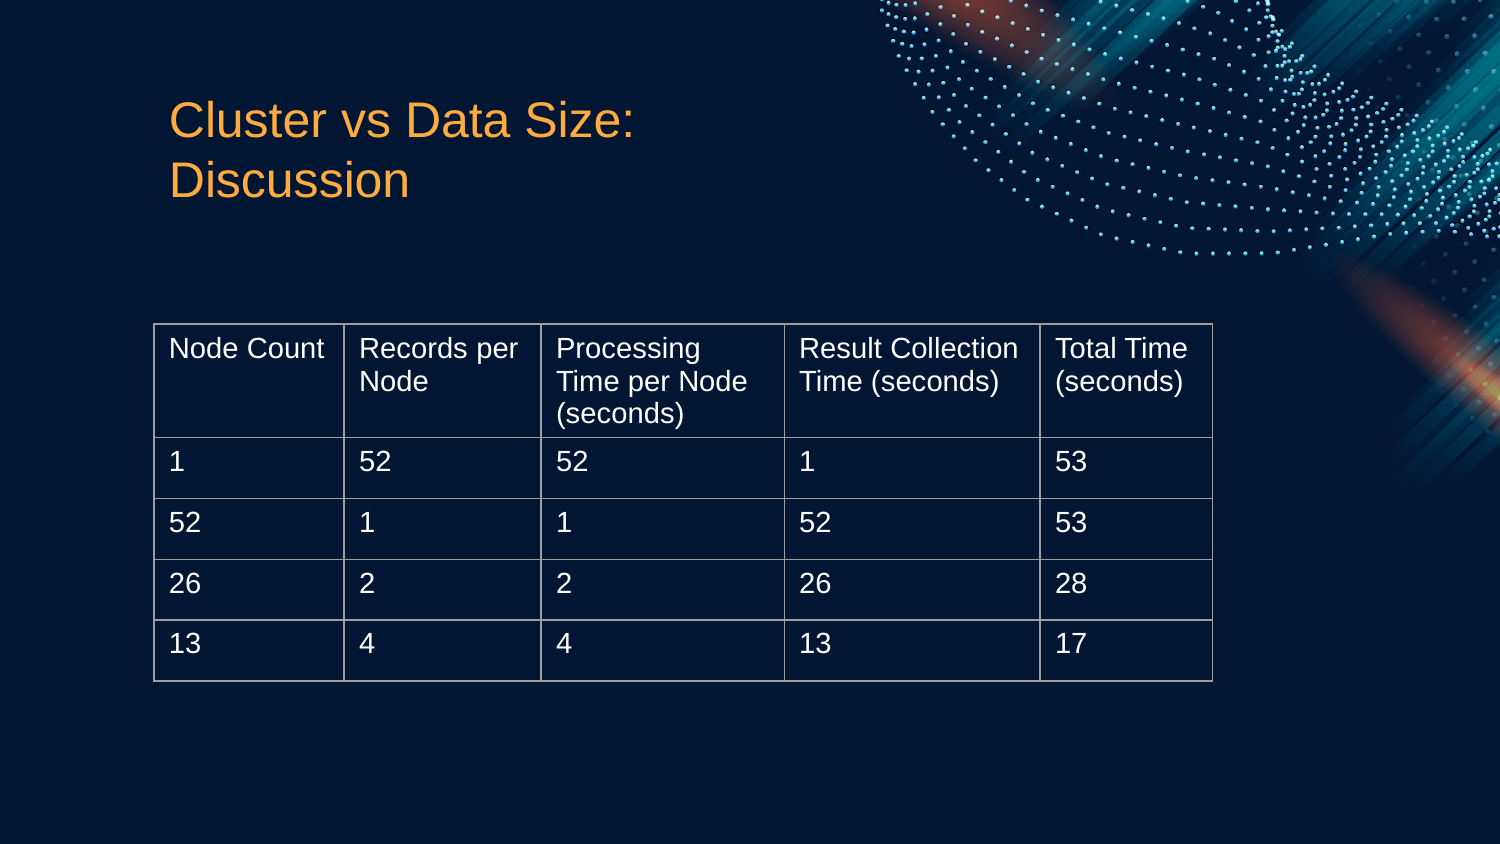

# Cluster vs Data Size: Discussion
| Node Count | Records per Node | Processing Time per Node (seconds) | Result Collection Time (seconds) | Total Time (seconds) |
| --- | --- | --- | --- | --- |
| 1 | 52 | 52 | 1 | 53 |
| 52 | 1 | 1 | 52 | 53 |
| 26 | 2 | 2 | 26 | 28 |
| 13 | 4 | 4 | 13 | 17 |